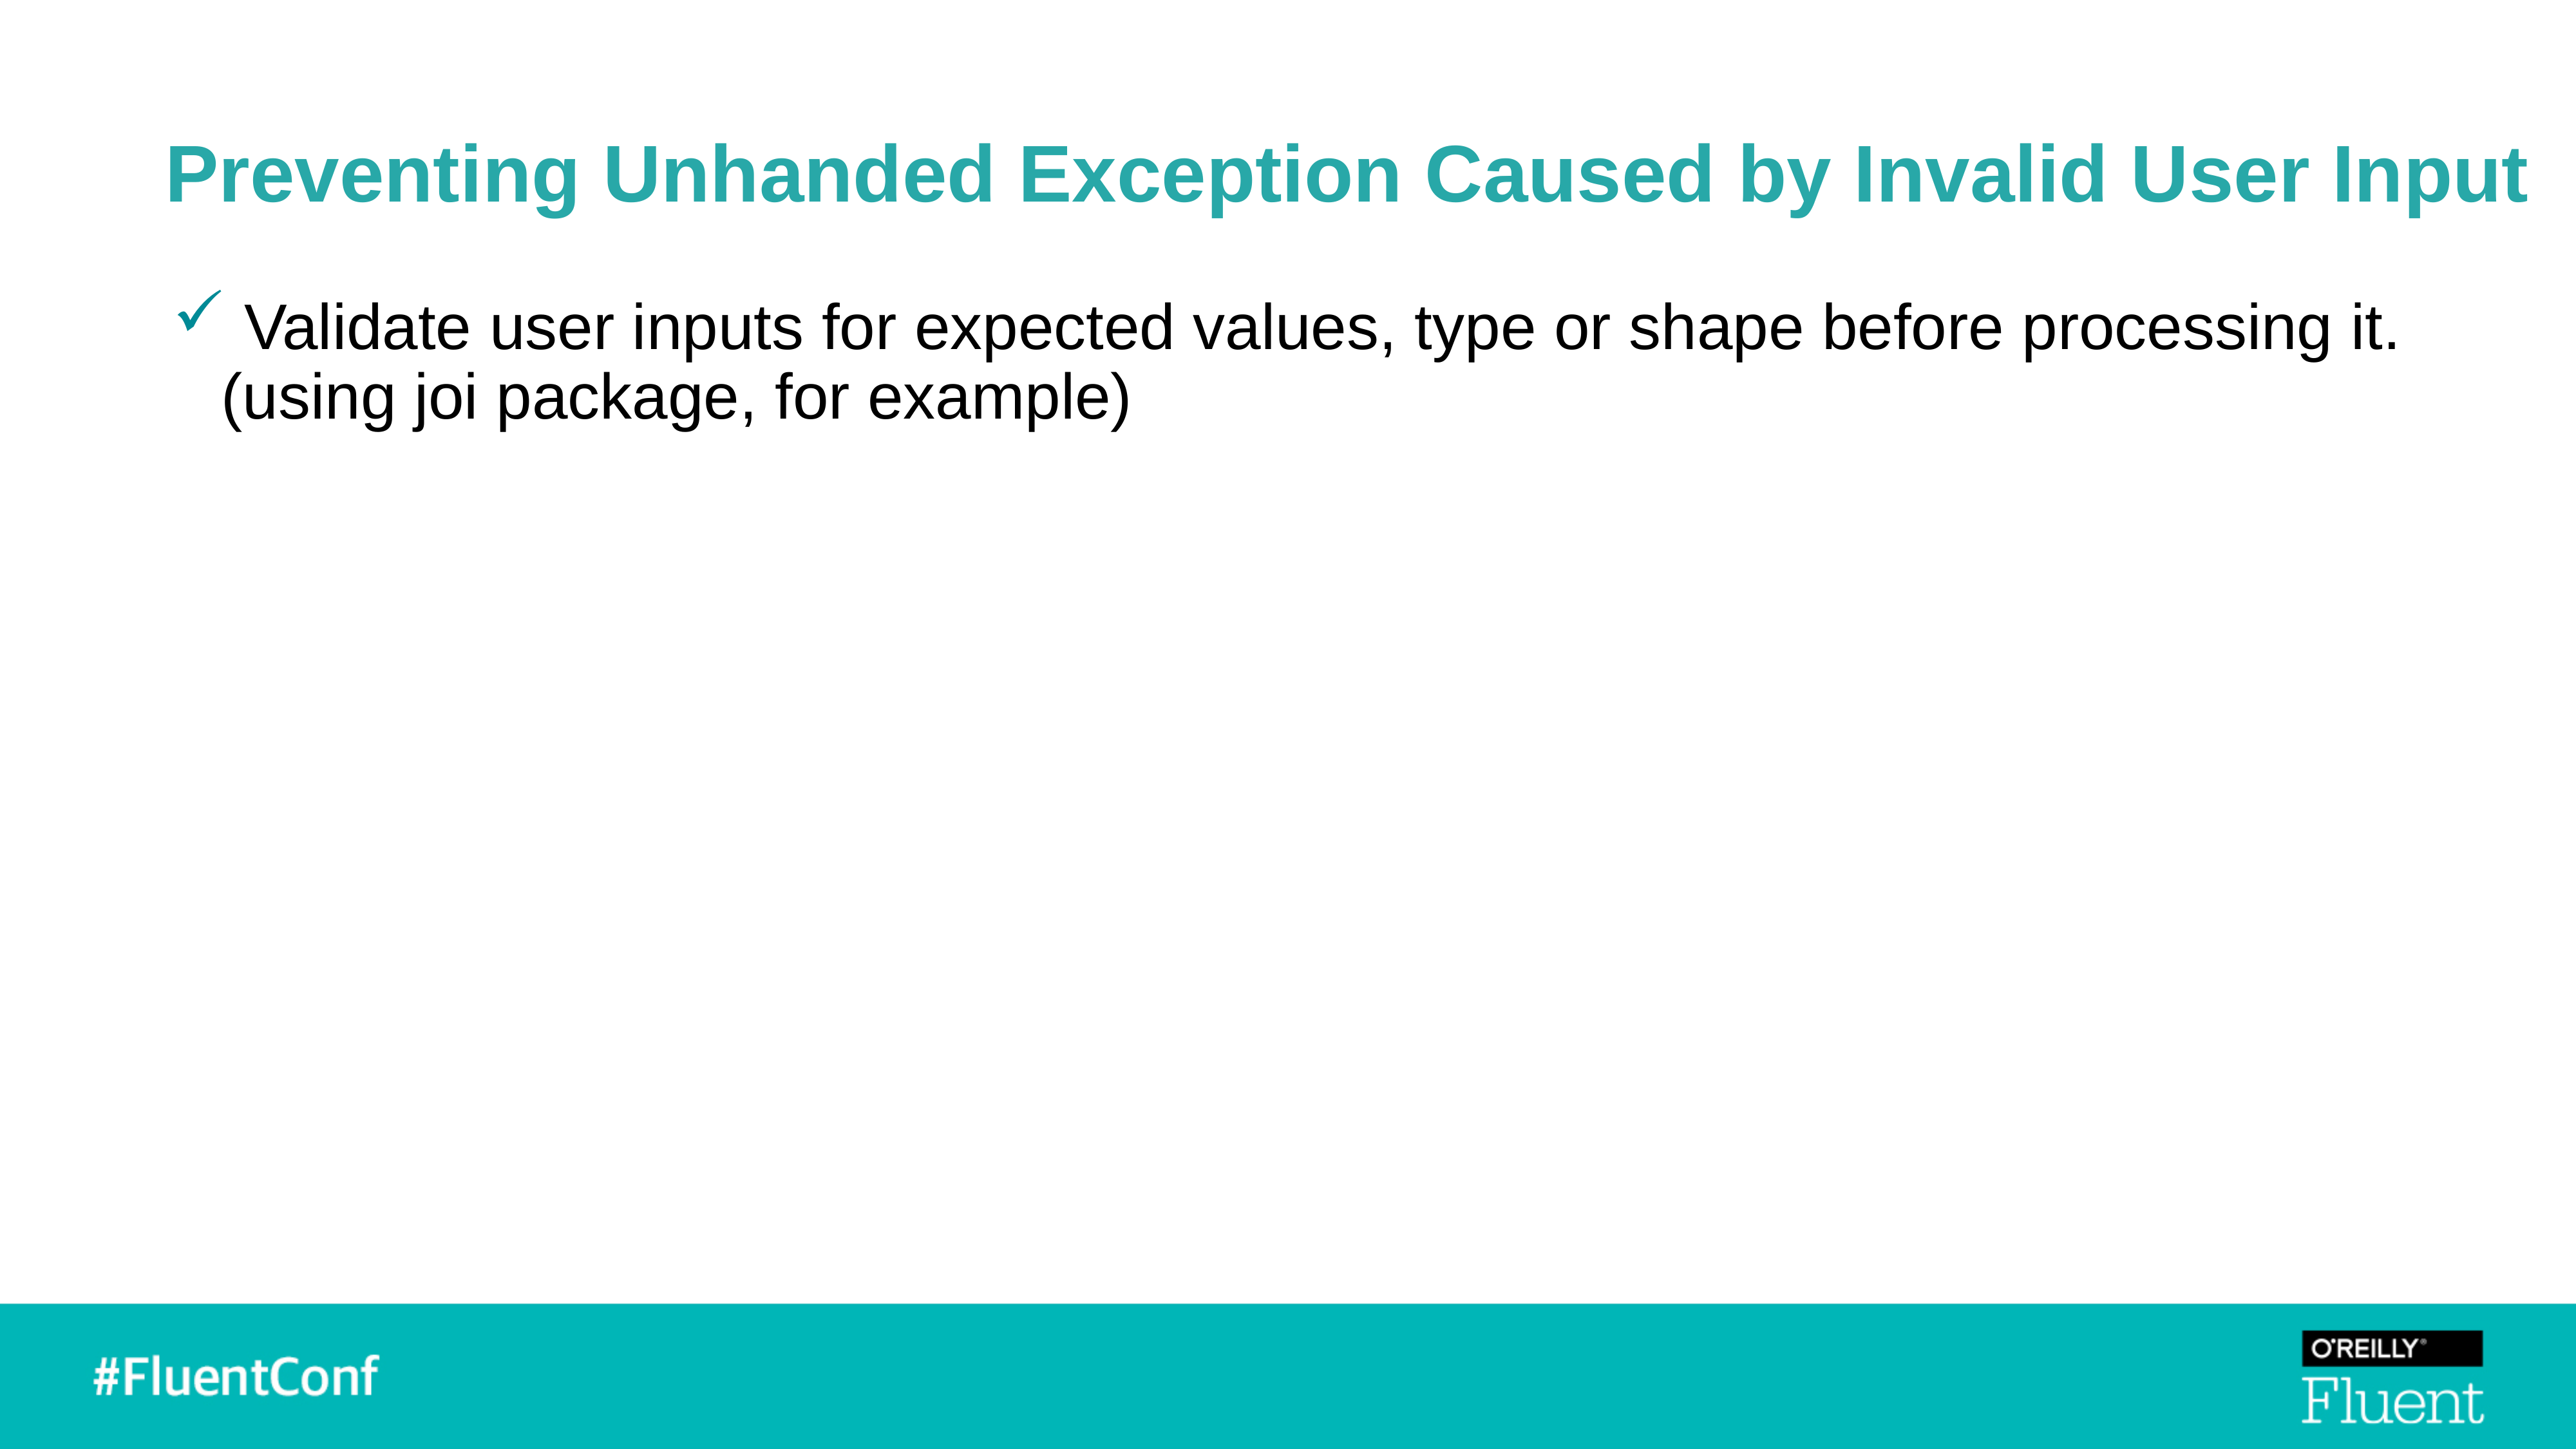

# Preventing Unhanded Exception Caused by Invalid User Input
 Validate user inputs for expected values, type or shape before processing it. (using joi package, for example)